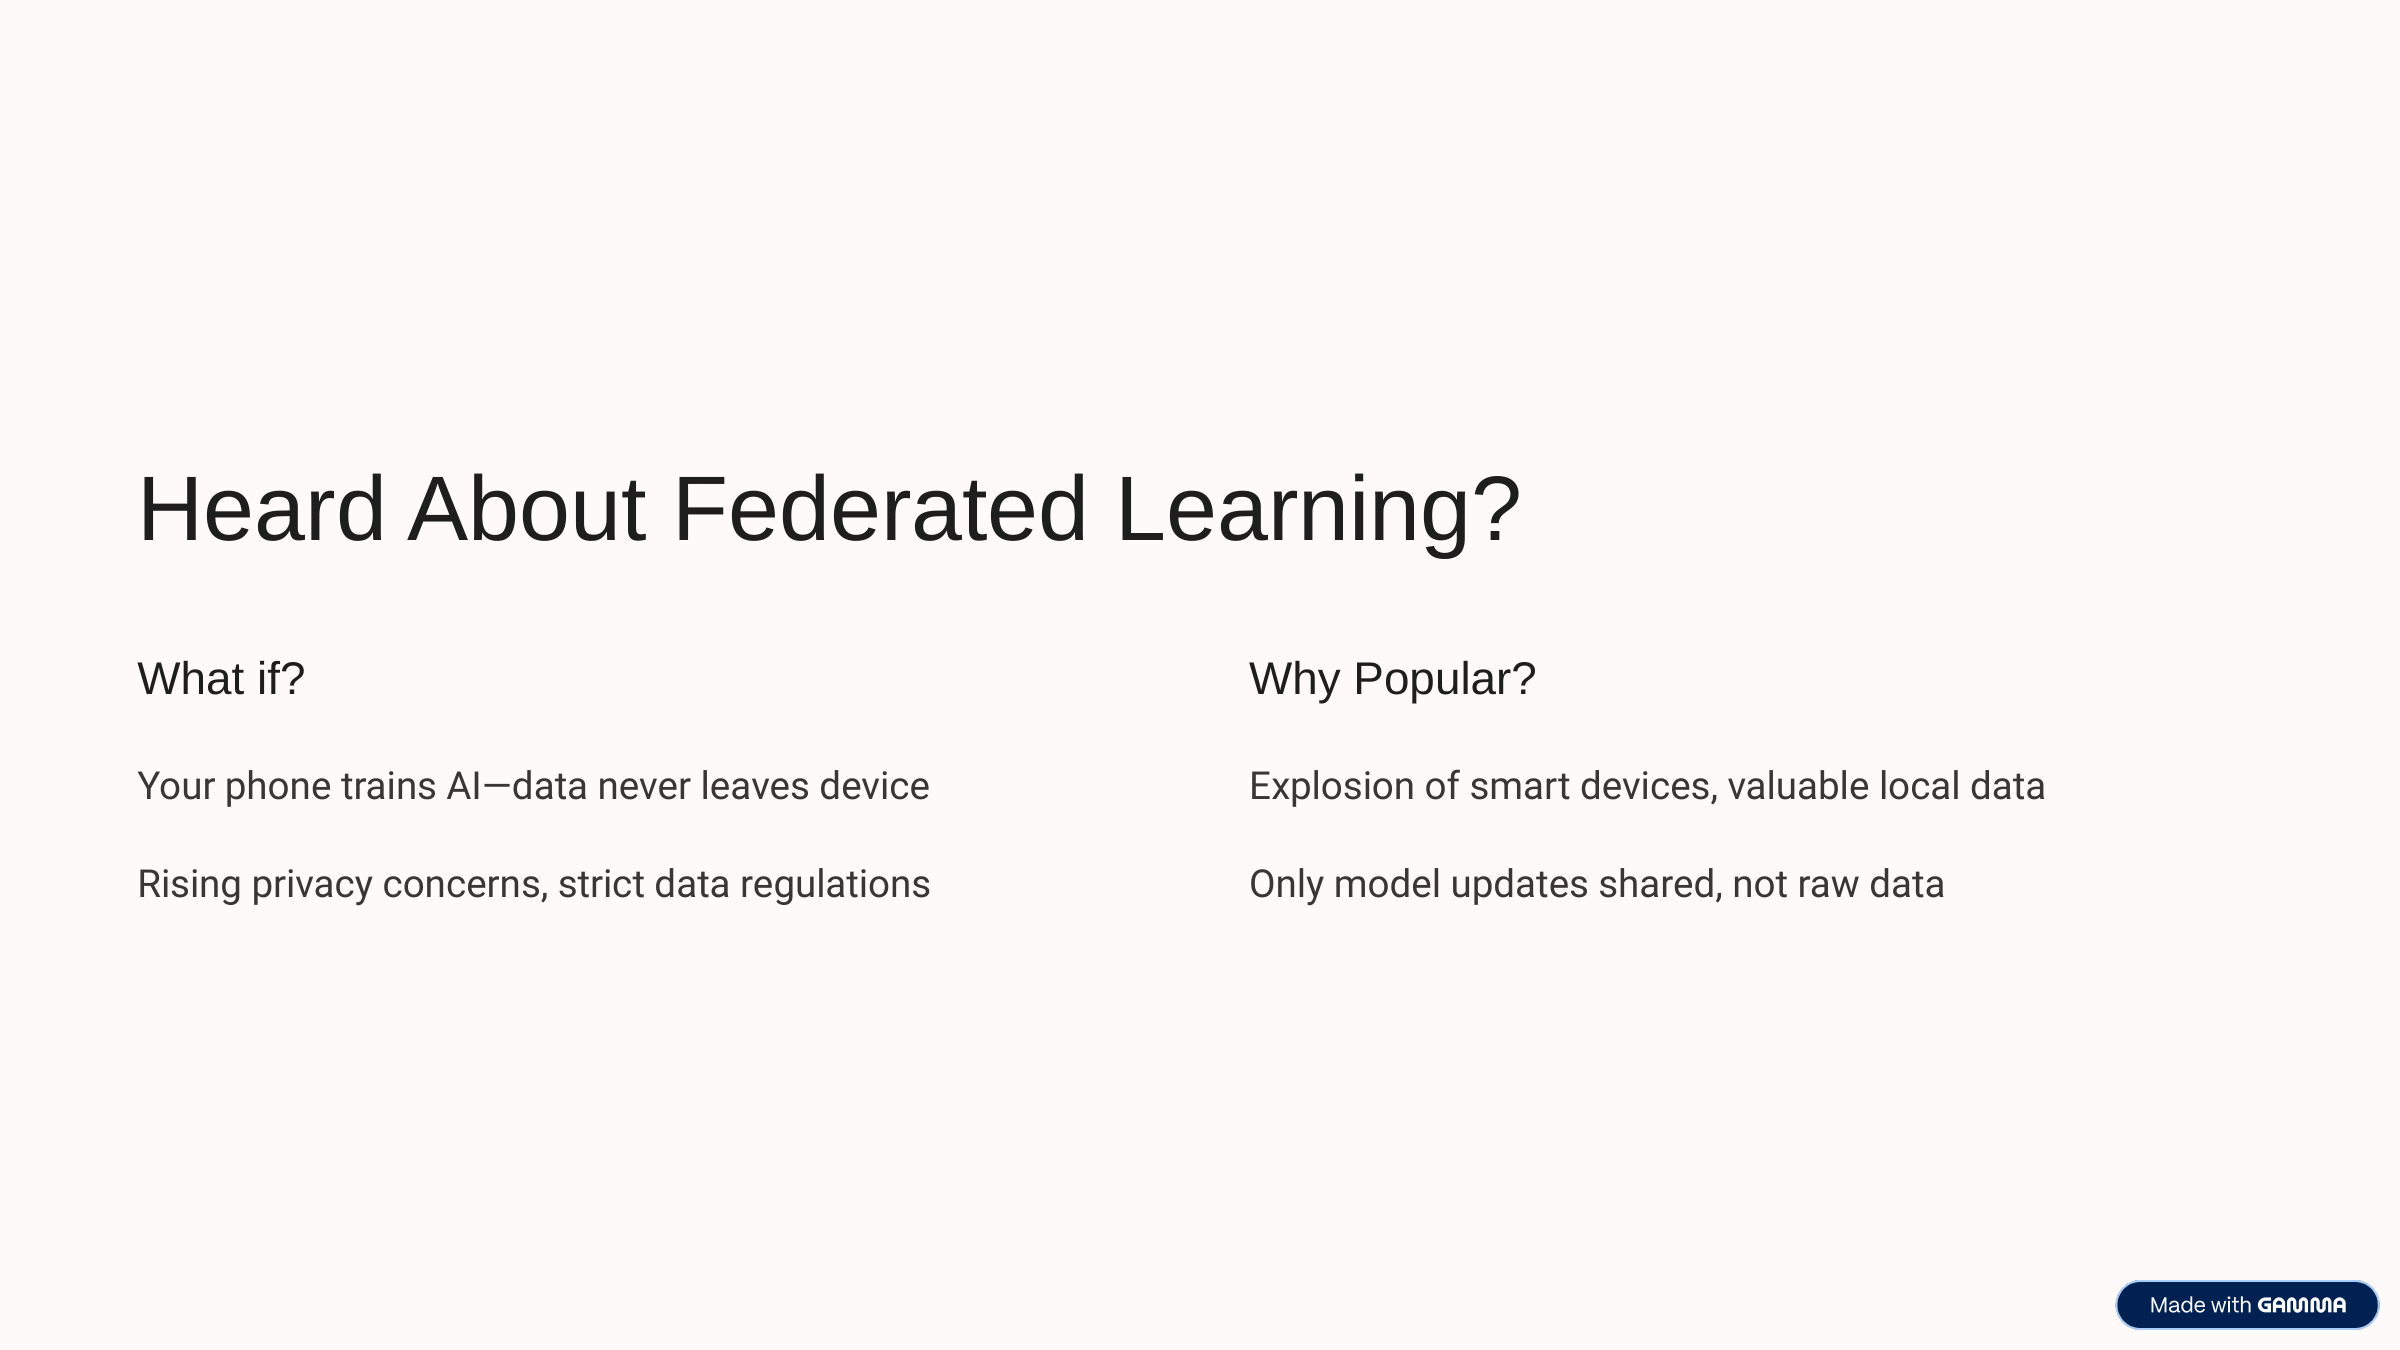

Heard About Federated Learning?
What if?
Why Popular?
Your phone trains AI—data never leaves device
Explosion of smart devices, valuable local data
Rising privacy concerns, strict data regulations
Only model updates shared, not raw data